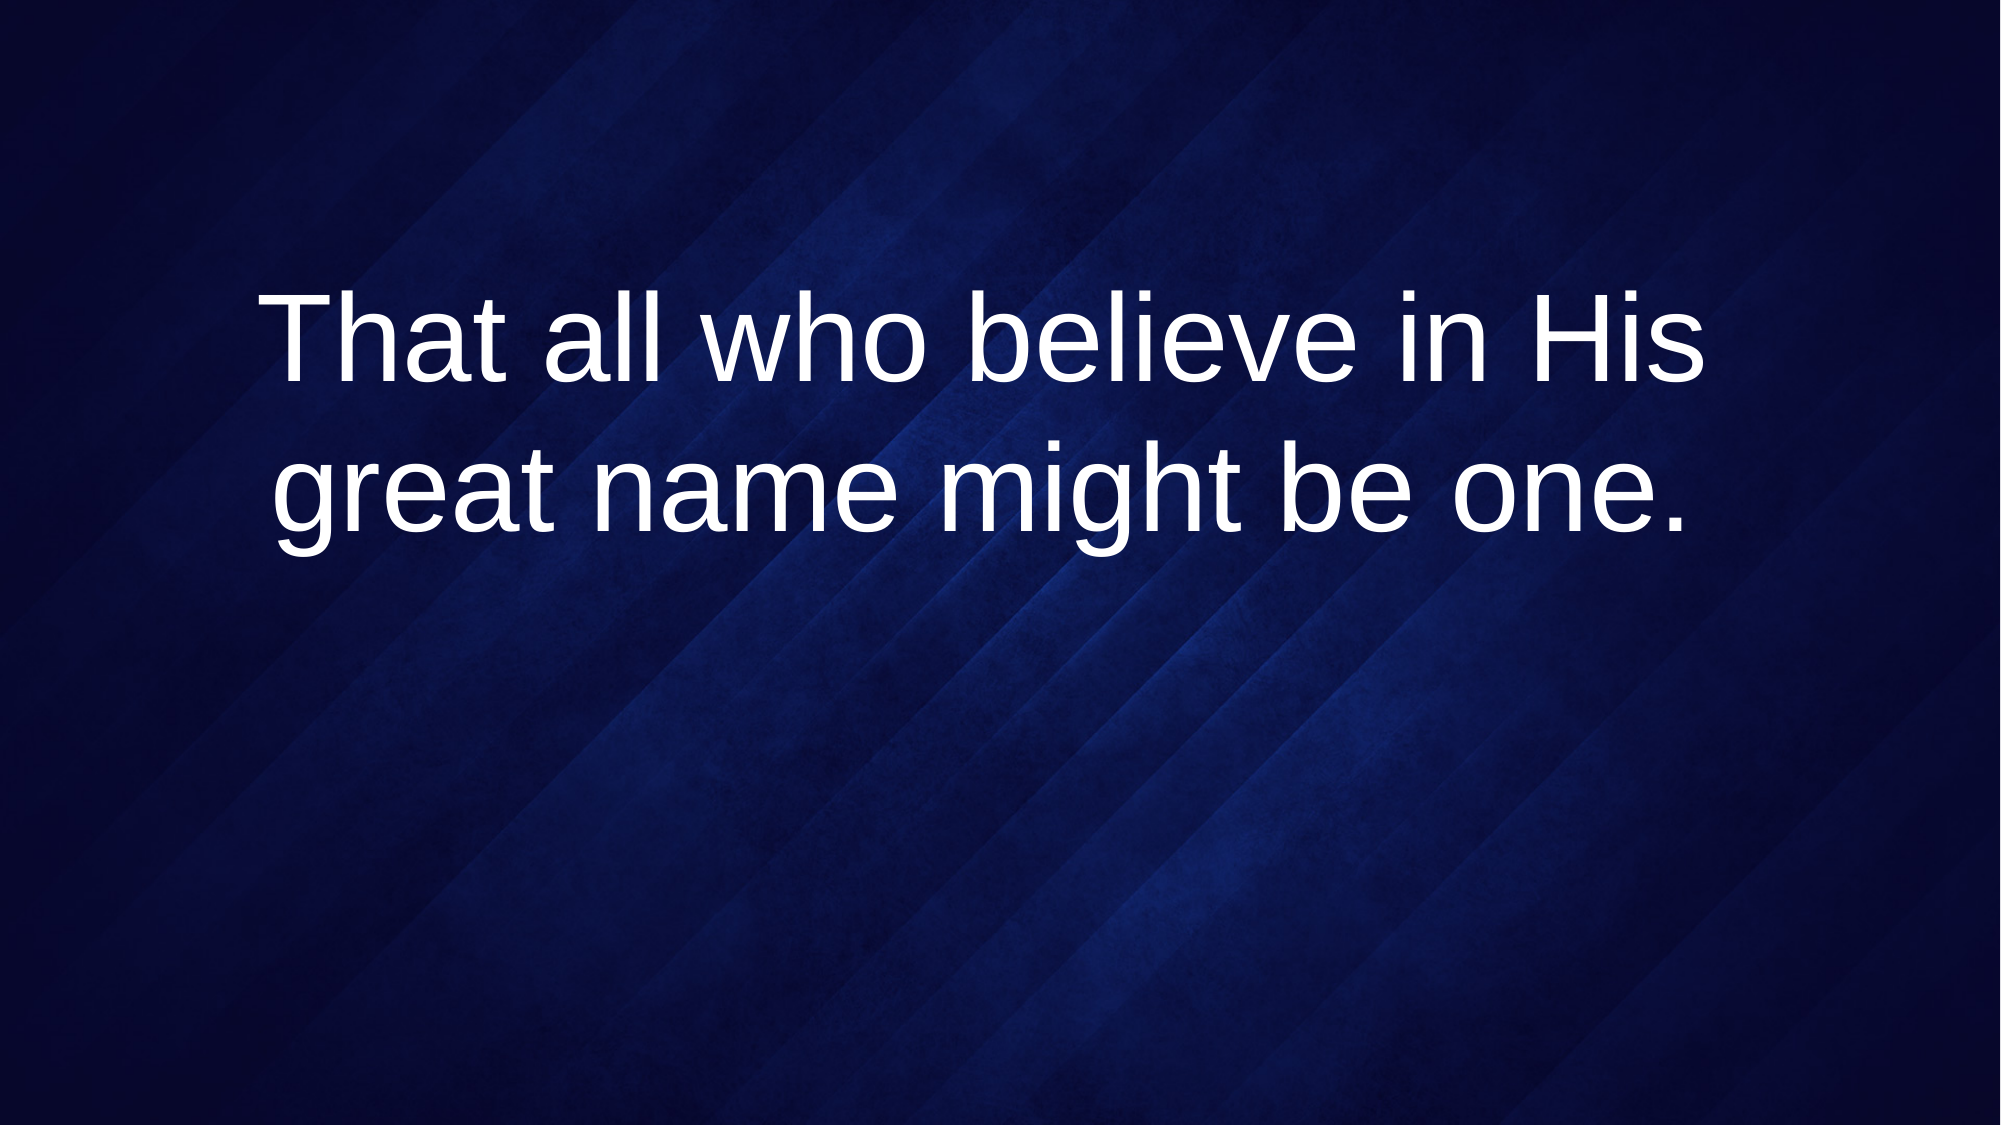

# That all who believe in His great name might be one.